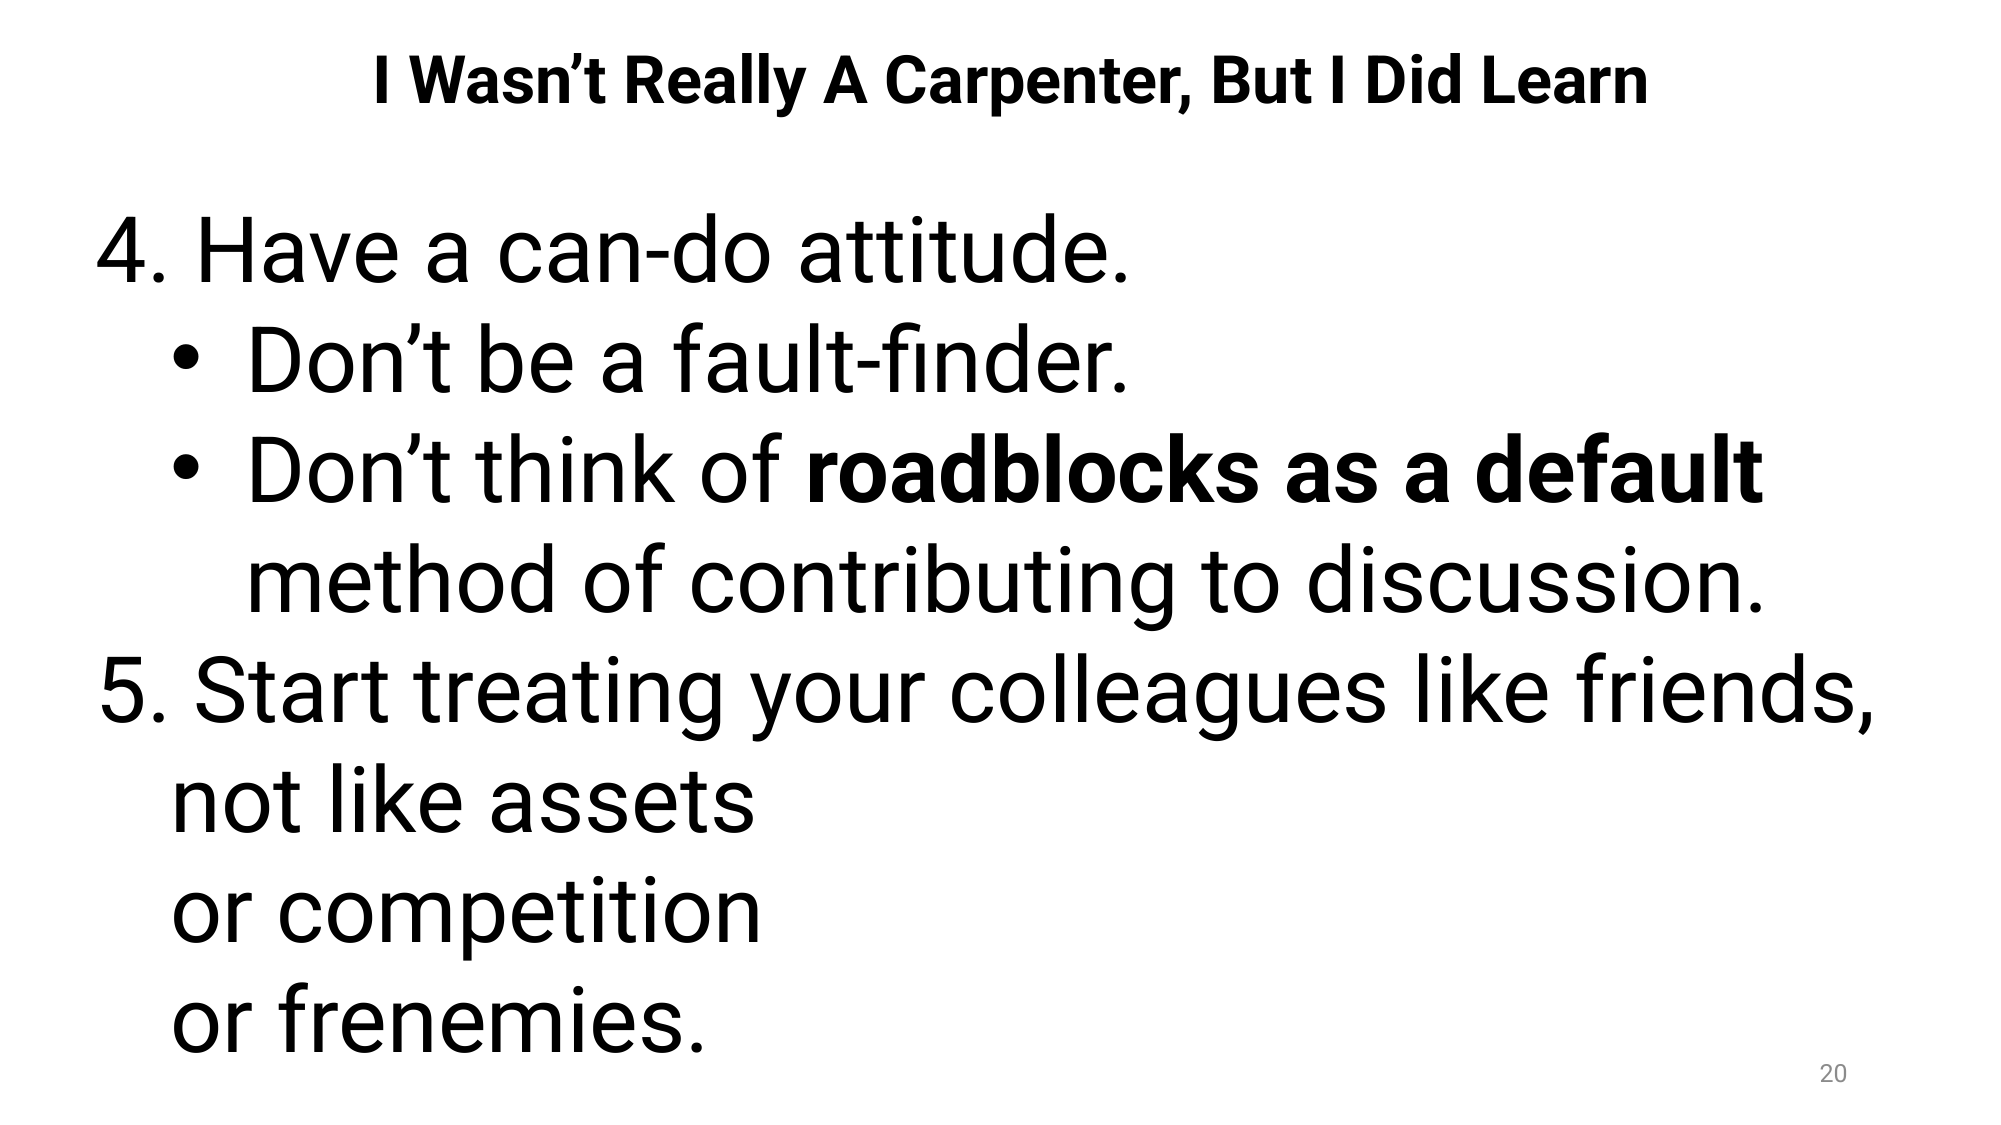

I Wasn’t Really A Carpenter, But I Did Learn
4. Have a can-do attitude.
Don’t be a fault-finder.
Don’t think of roadblocks as a default method of contributing to discussion.
 Start treating your colleagues like friends, not like assets
or competition
or frenemies.

20